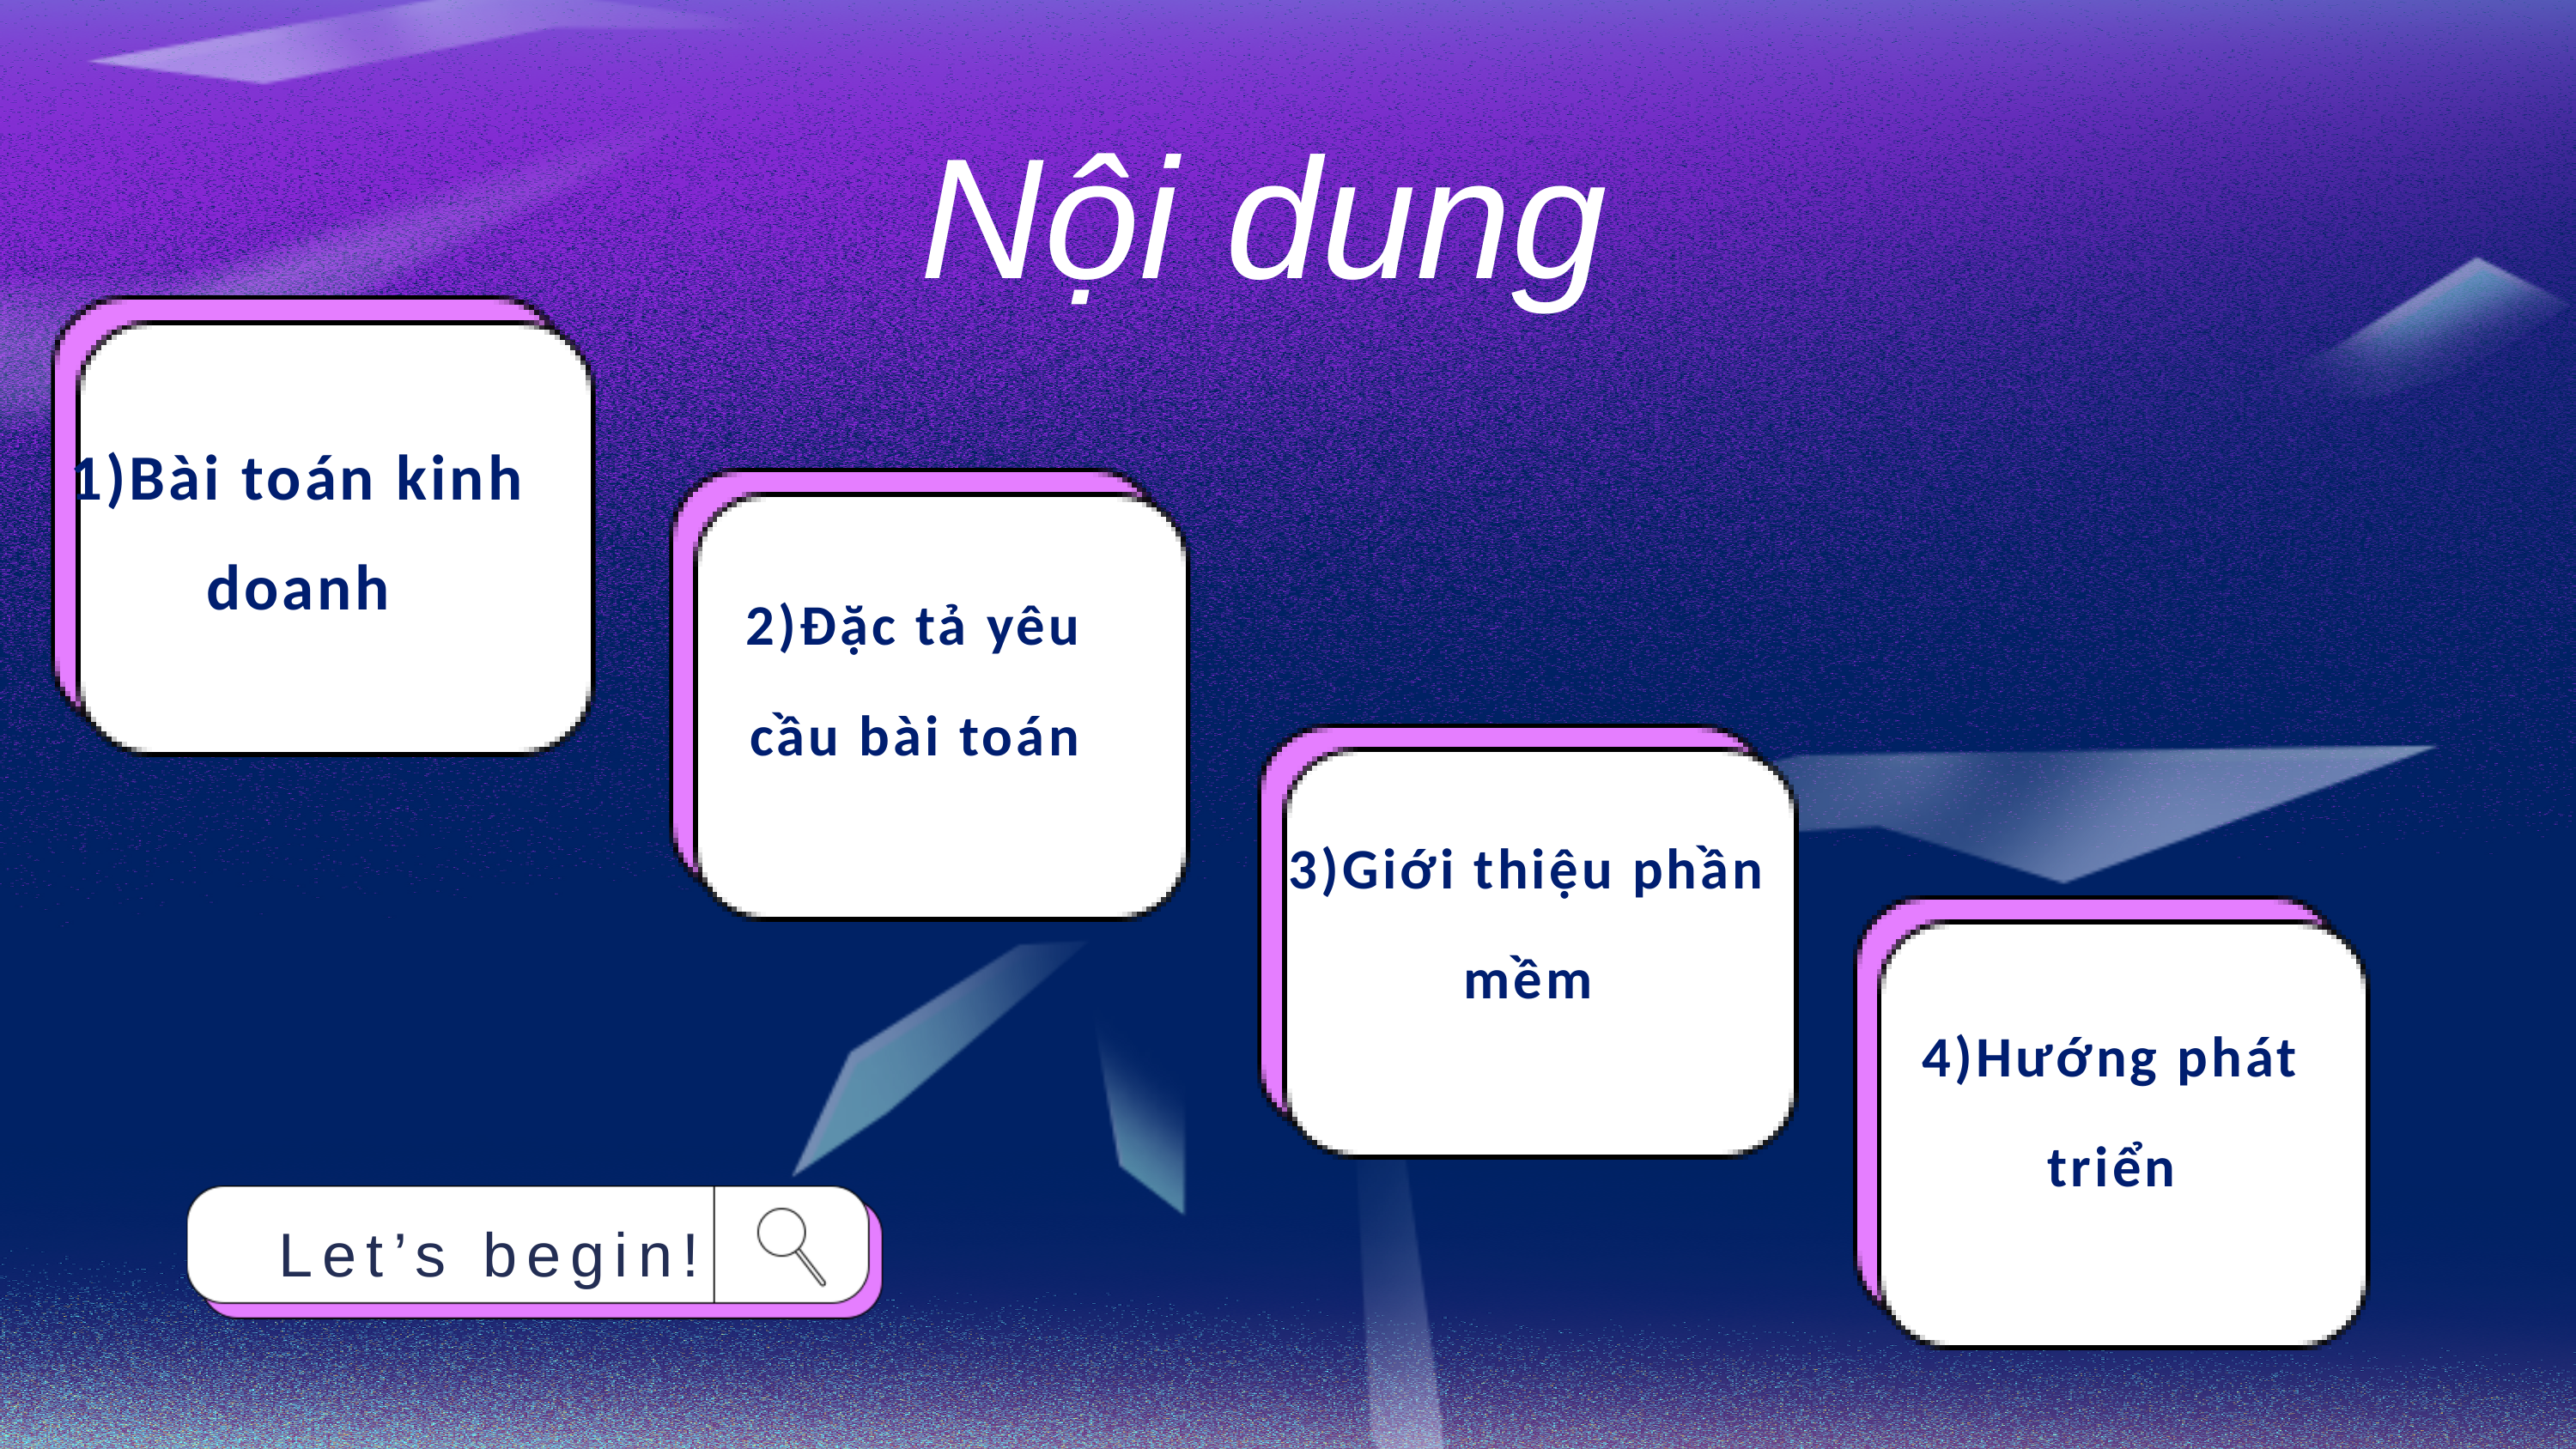

Nội dung

1)Bài toán kinh doanh

2)Đặc tả yêu cầu bài toán

3)Giới thiệu phần mềm

4)Hướng phát triển

Let’s begin!